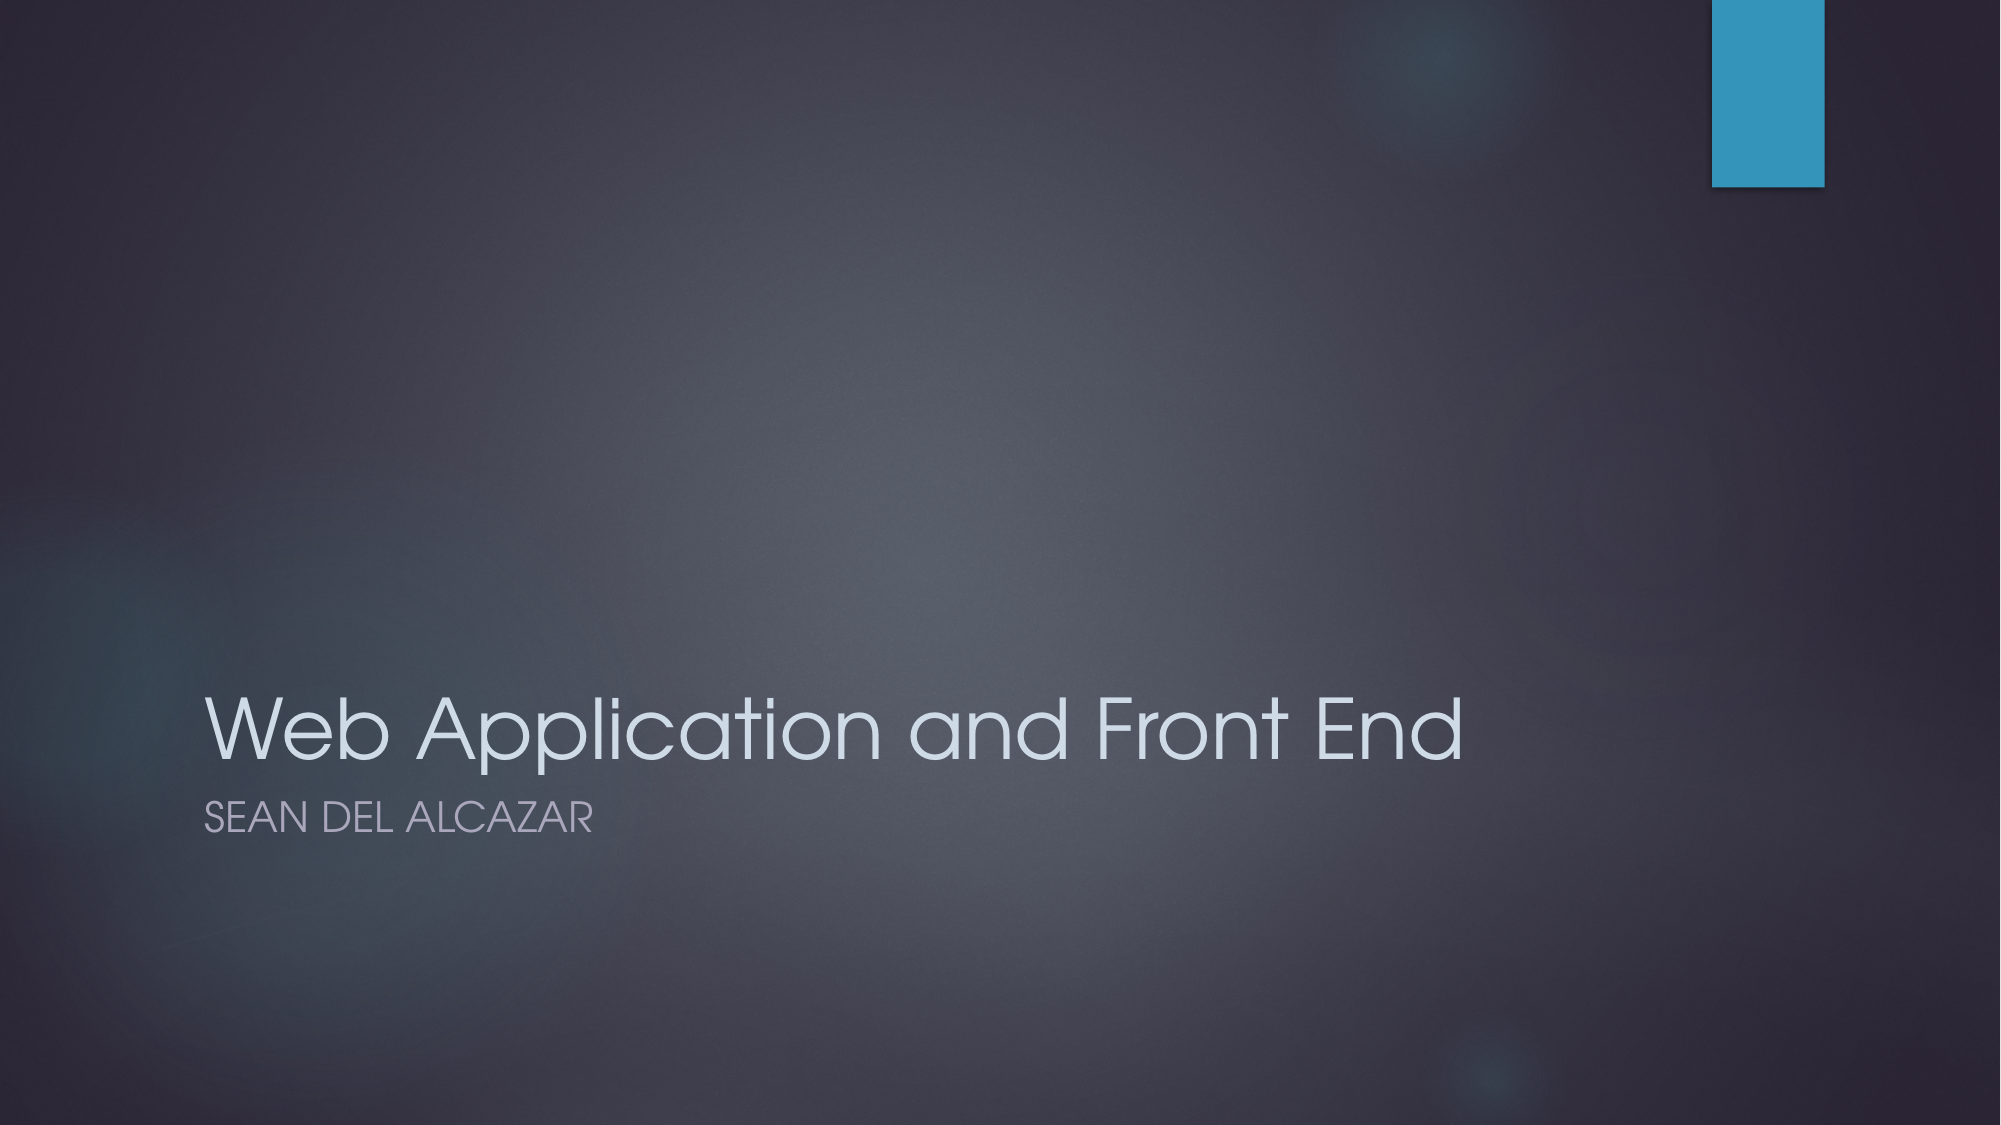

# Web Application and Front End
Sean del alcazar